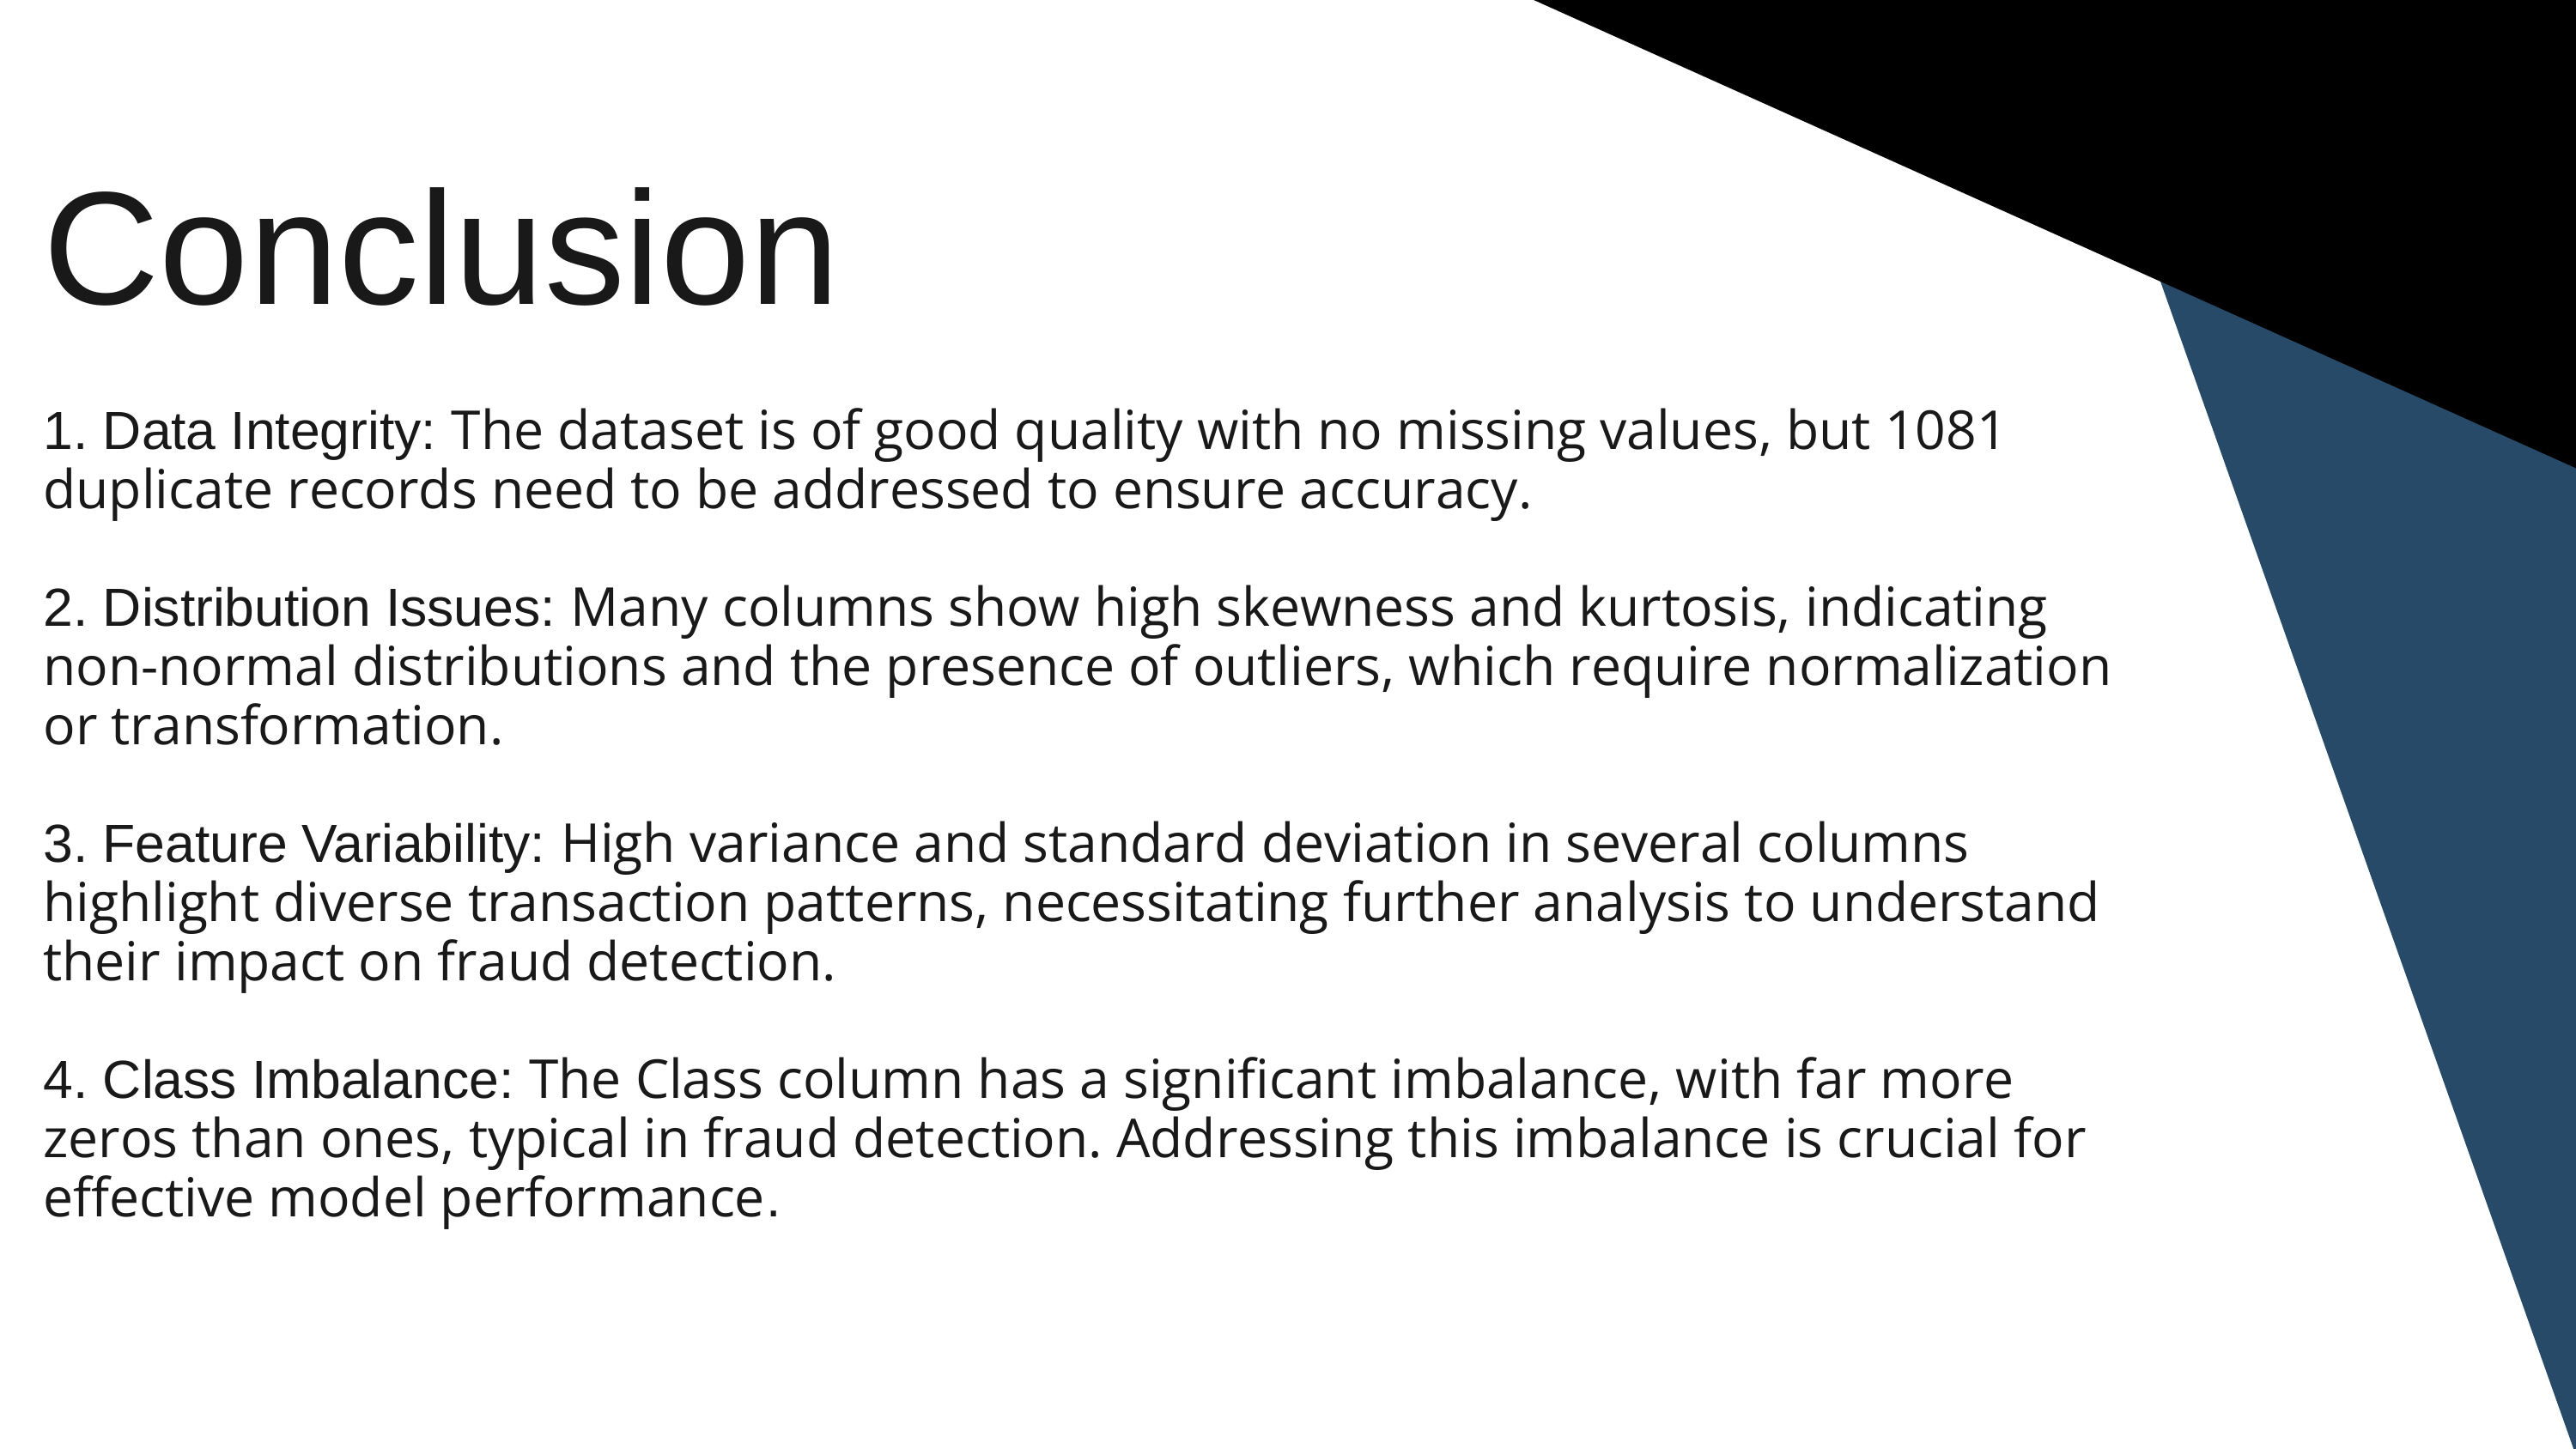

Conclusion

1. Data Integrity: The dataset is of good quality with no missing values, but 1081 duplicate records need to be addressed to ensure accuracy.

2. Distribution Issues: Many columns show high skewness and kurtosis, indicating non-normal distributions and the presence of outliers, which require normalization or transformation.

3. Feature Variability: High variance and standard deviation in several columns highlight diverse transaction patterns, necessitating further analysis to understand their impact on fraud detection.

4. Class Imbalance: The Class column has a significant imbalance, with far more zeros than ones, typical in fraud detection. Addressing this imbalance is crucial for effective model performance.